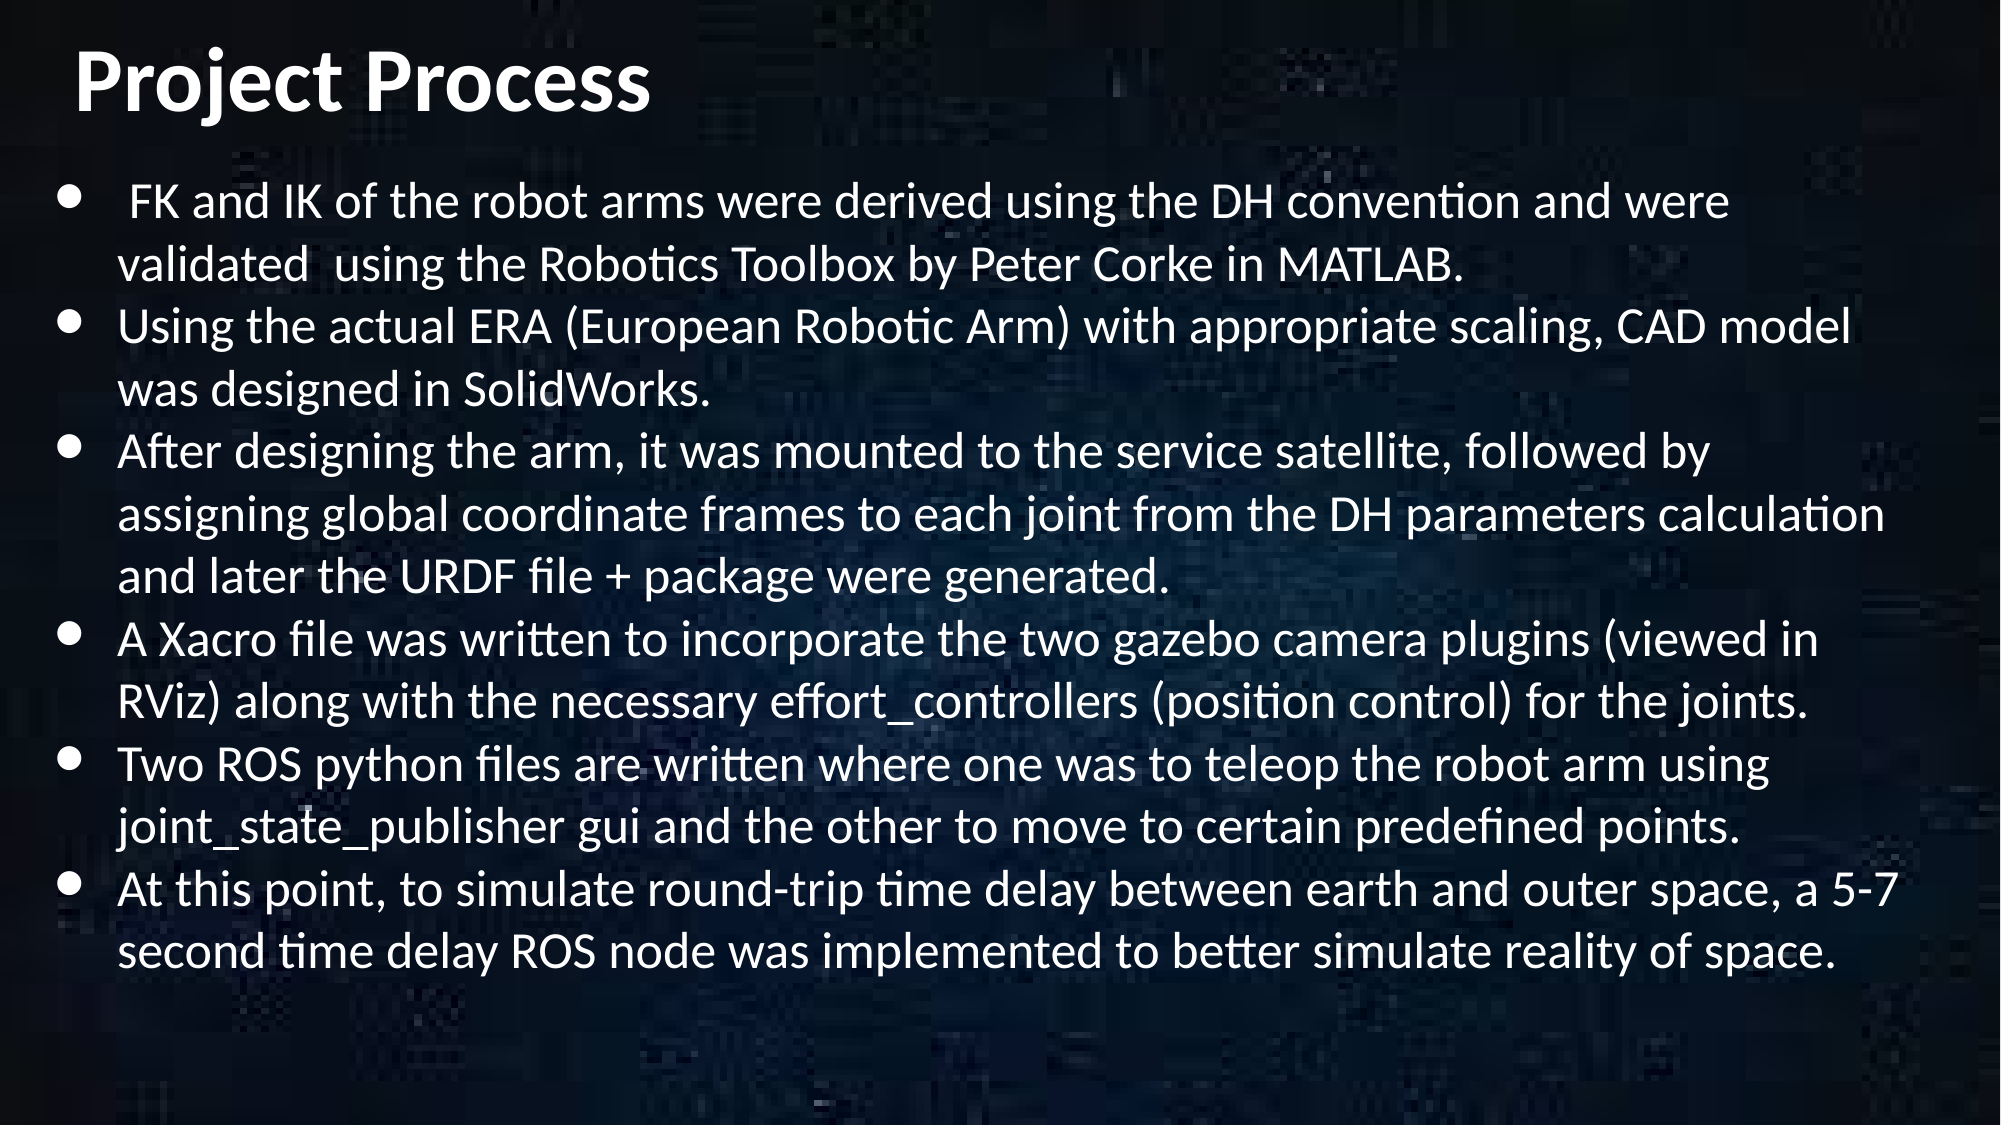

# Project Process
 FK and IK of the robot arms were derived using the DH convention and were validated  using the Robotics Toolbox by Peter Corke in MATLAB.
Using the actual ERA (European Robotic Arm) with appropriate scaling, CAD model was designed in SolidWorks.
After designing the arm, it was mounted to the service satellite, followed by assigning global coordinate frames to each joint from the DH parameters calculation and later the URDF file + package were generated.
A Xacro file was written to incorporate the two gazebo camera plugins (viewed in RViz) along with the necessary effort_controllers (position control) for the joints.
Two ROS python files are written where one was to teleop the robot arm using joint_state_publisher gui and the other to move to certain predefined points.
At this point, to simulate round-trip time delay between earth and outer space, a 5-7
second time delay ROS node was implemented to better simulate reality of space.